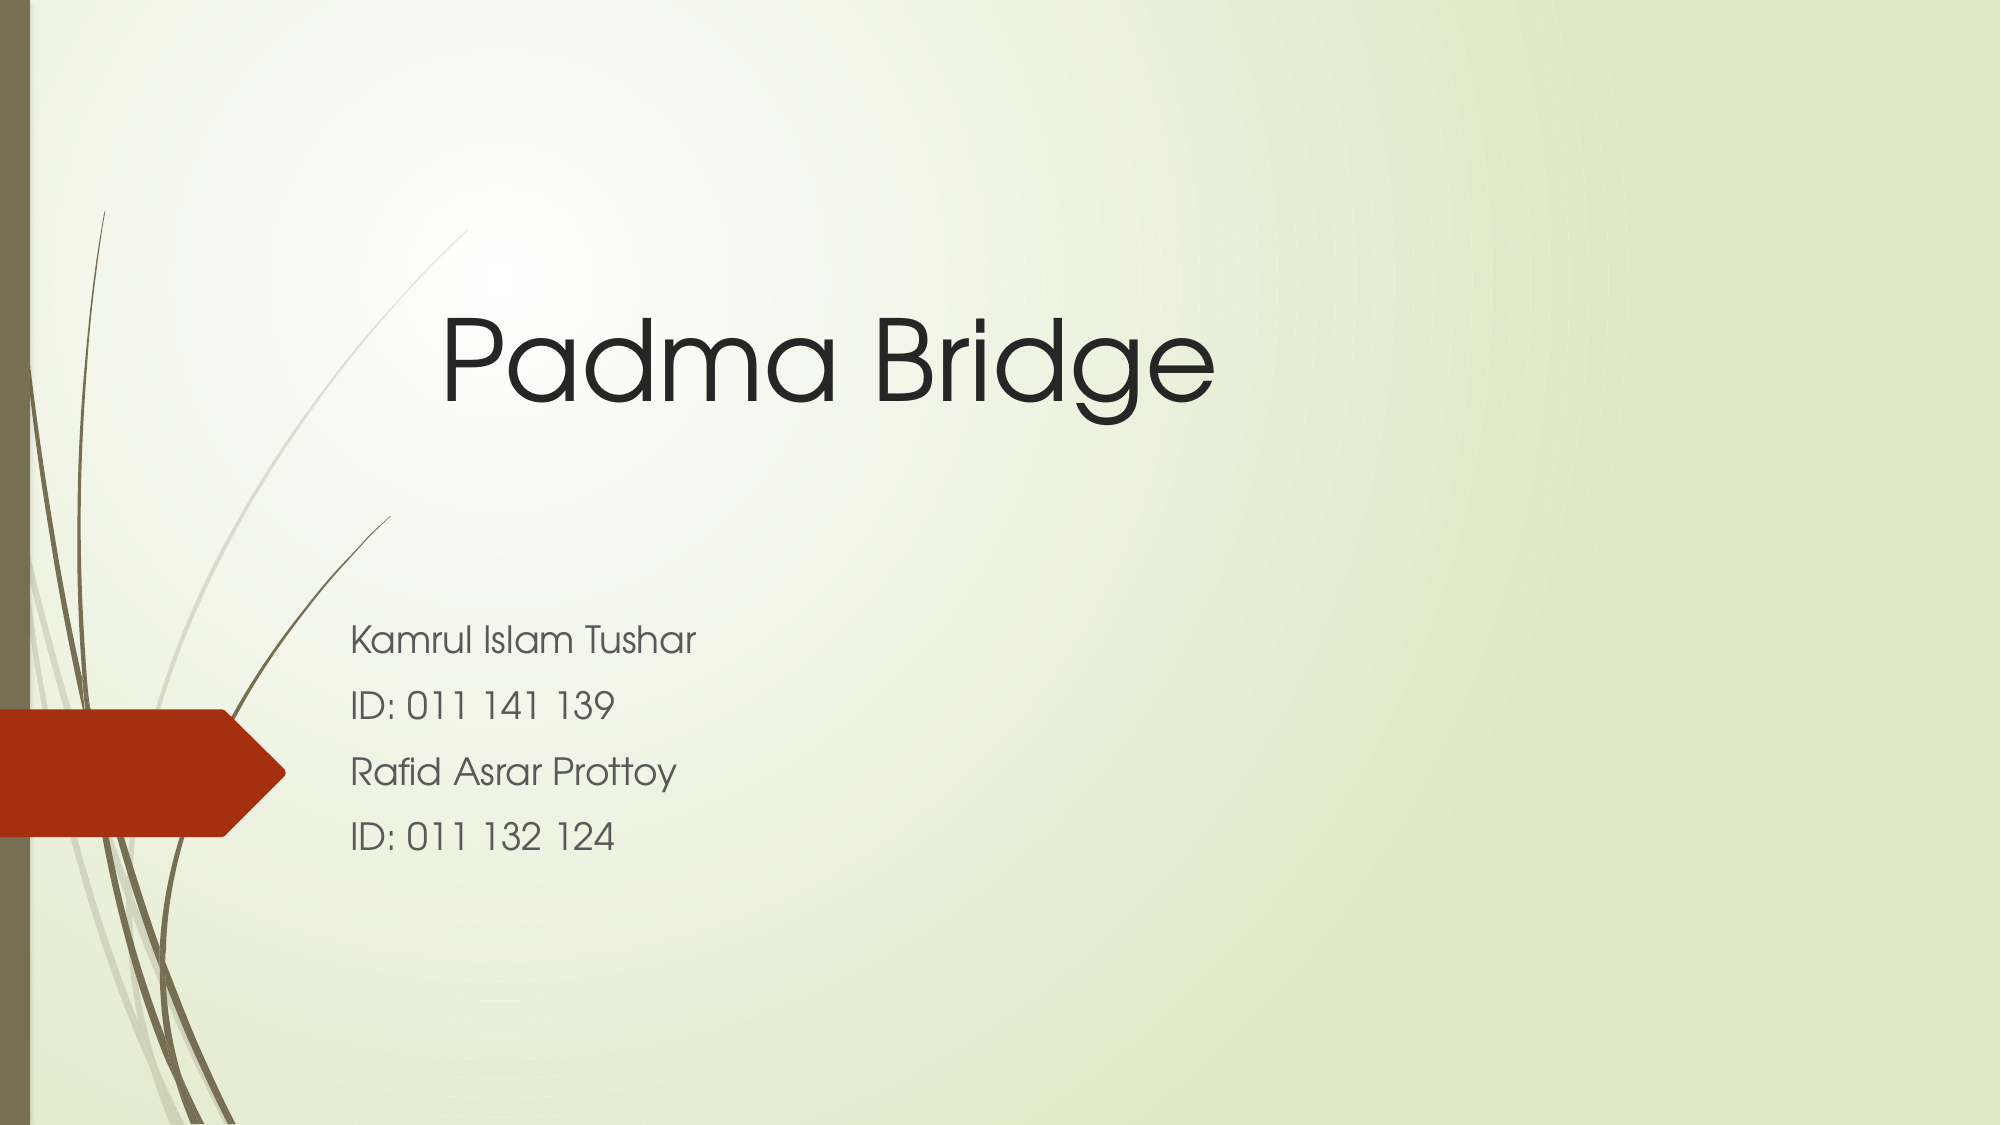

# Padma Bridge
Kamrul Islam Tushar
ID: 011 141 139
Rafid Asrar Prottoy
ID: 011 132 124